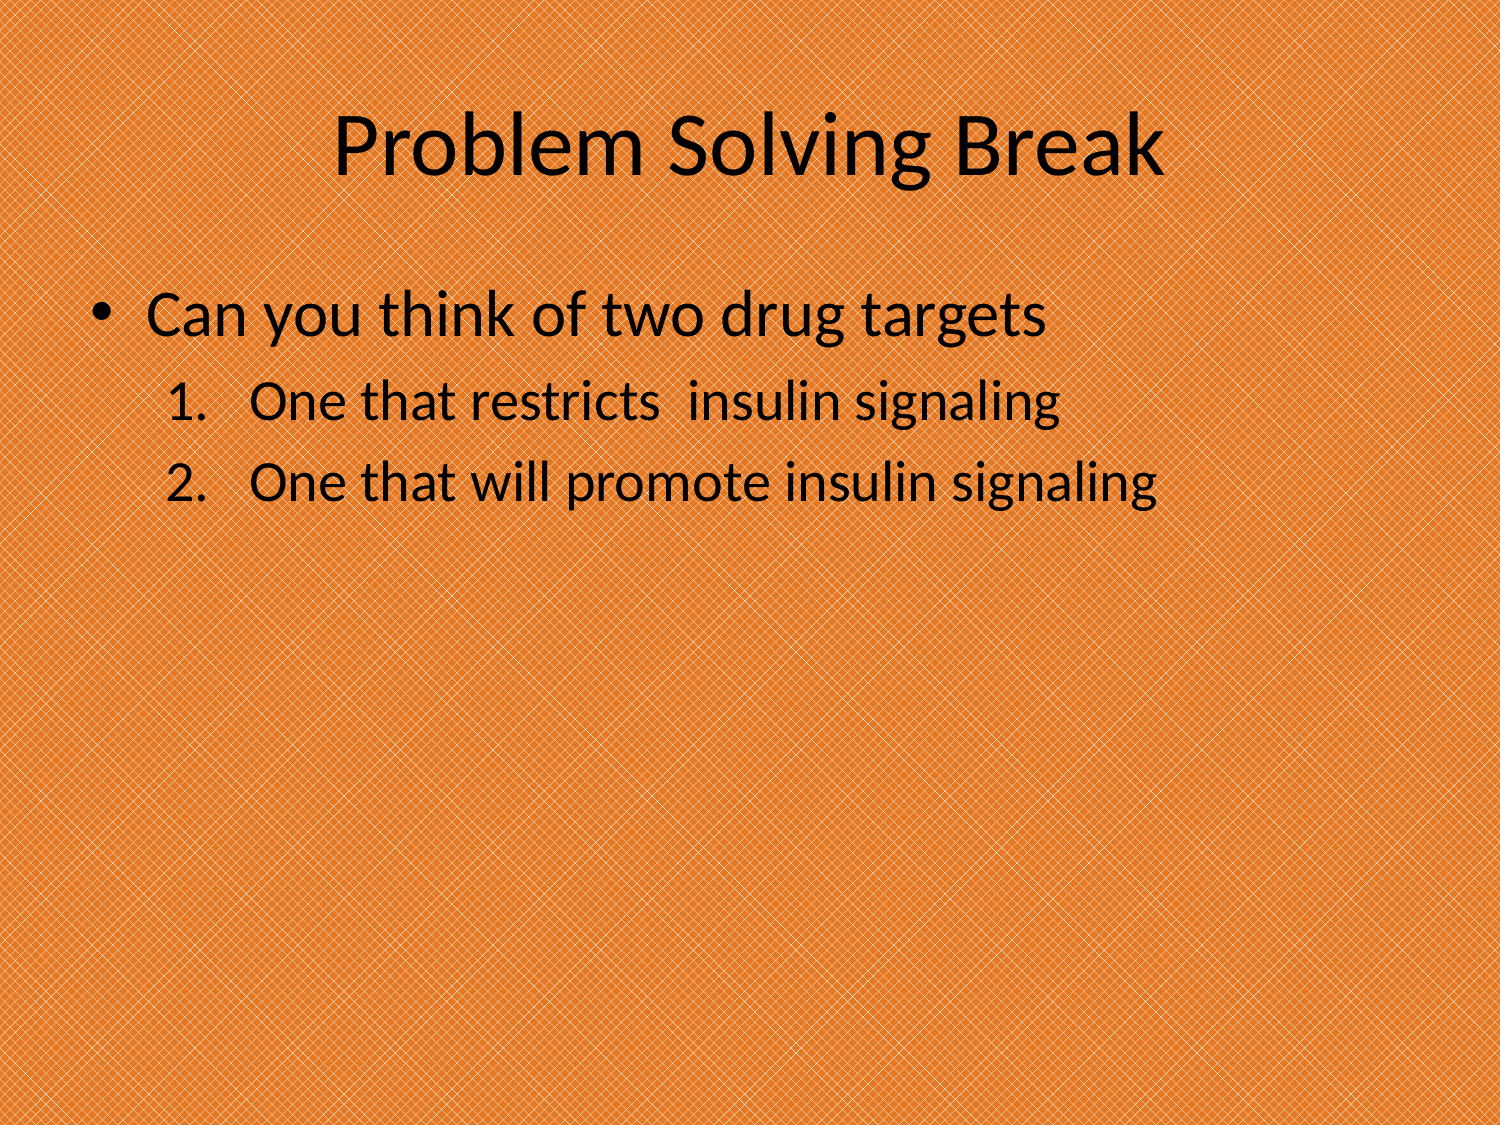

# Problem Solving Break
Can you think of two drug targets
One that restricts  insulin signaling
One that will promote insulin signaling